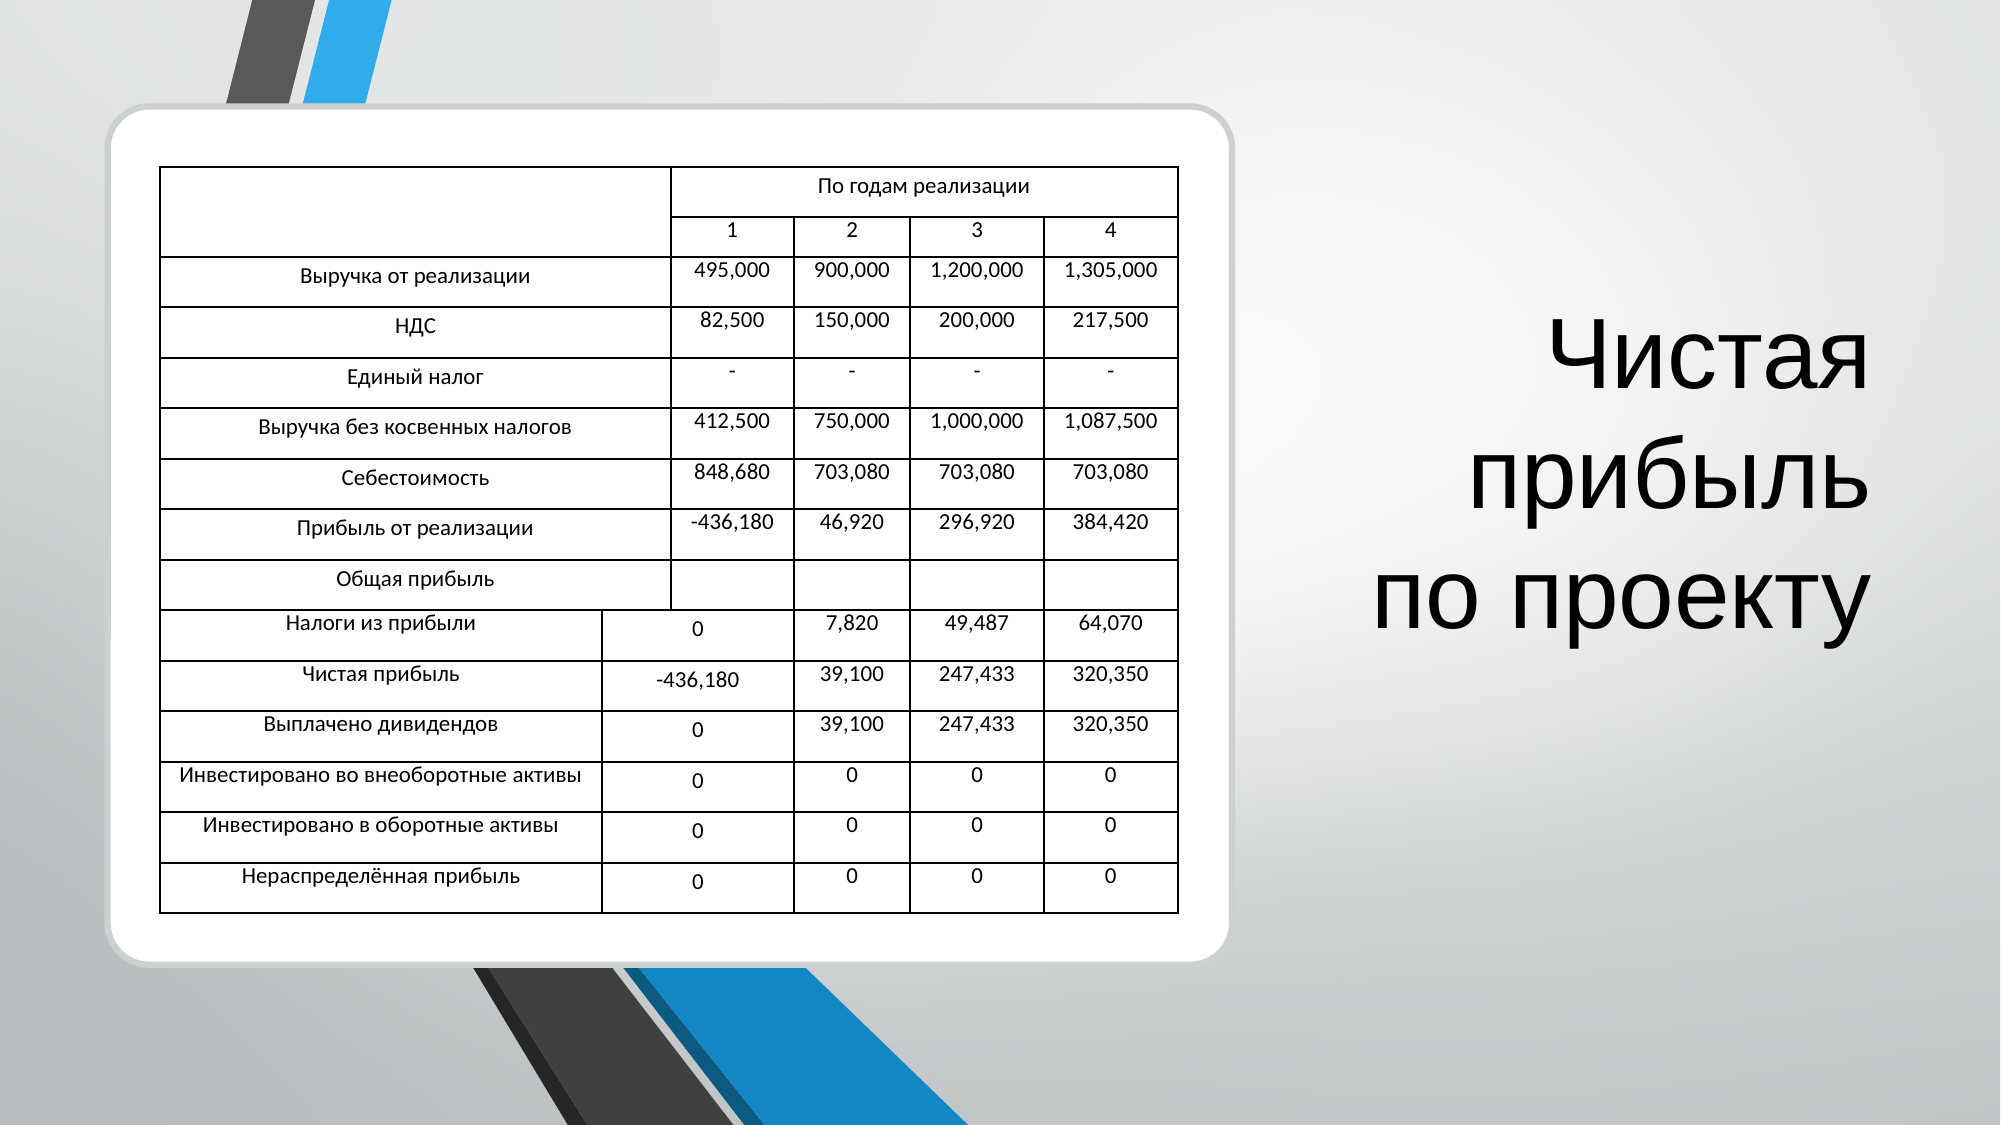

# Чистая прибыль по проекту

|  |  | По годам реализации |  |  |  |
| --- | --- | --- | --- | --- | --- |
|  |  | 1 | 2 | 3 | 4 |
| Выручка от реализации |  | 495,000 | 900,000 | 1,200,000 | 1,305,000 |
| НДС |  | 82,500 | 150,000 | 200,000 | 217,500 |
| Единый налог |  | - | - | - | - |
| Выручка без косвенных налогов |  | 412,500 | 750,000 | 1,000,000 | 1,087,500 |
| Себестоимость |  | 848,680 | 703,080 | 703,080 | 703,080 |
| Прибыль от реализации |  | -436,180 | 46,920 | 296,920 | 384,420 |
| Общая прибыль |  |  |  |  |  |
| Налоги из прибыли | 0 |  | 7,820 | 49,487 | 64,070 |
| Чистая прибыль | -436,180 |  | 39,100 | 247,433 | 320,350 |
| Выплачено дивидендов | 0 |  | 39,100 | 247,433 | 320,350 |
| Инвестировано во внеоборотные активы | 0 |  | 0 | 0 | 0 |
| Инвестировано в оборотные активы | 0 |  | 0 | 0 | 0 |
| Нераспределённая прибыль | 0 |  | 0 | 0 | 0 |